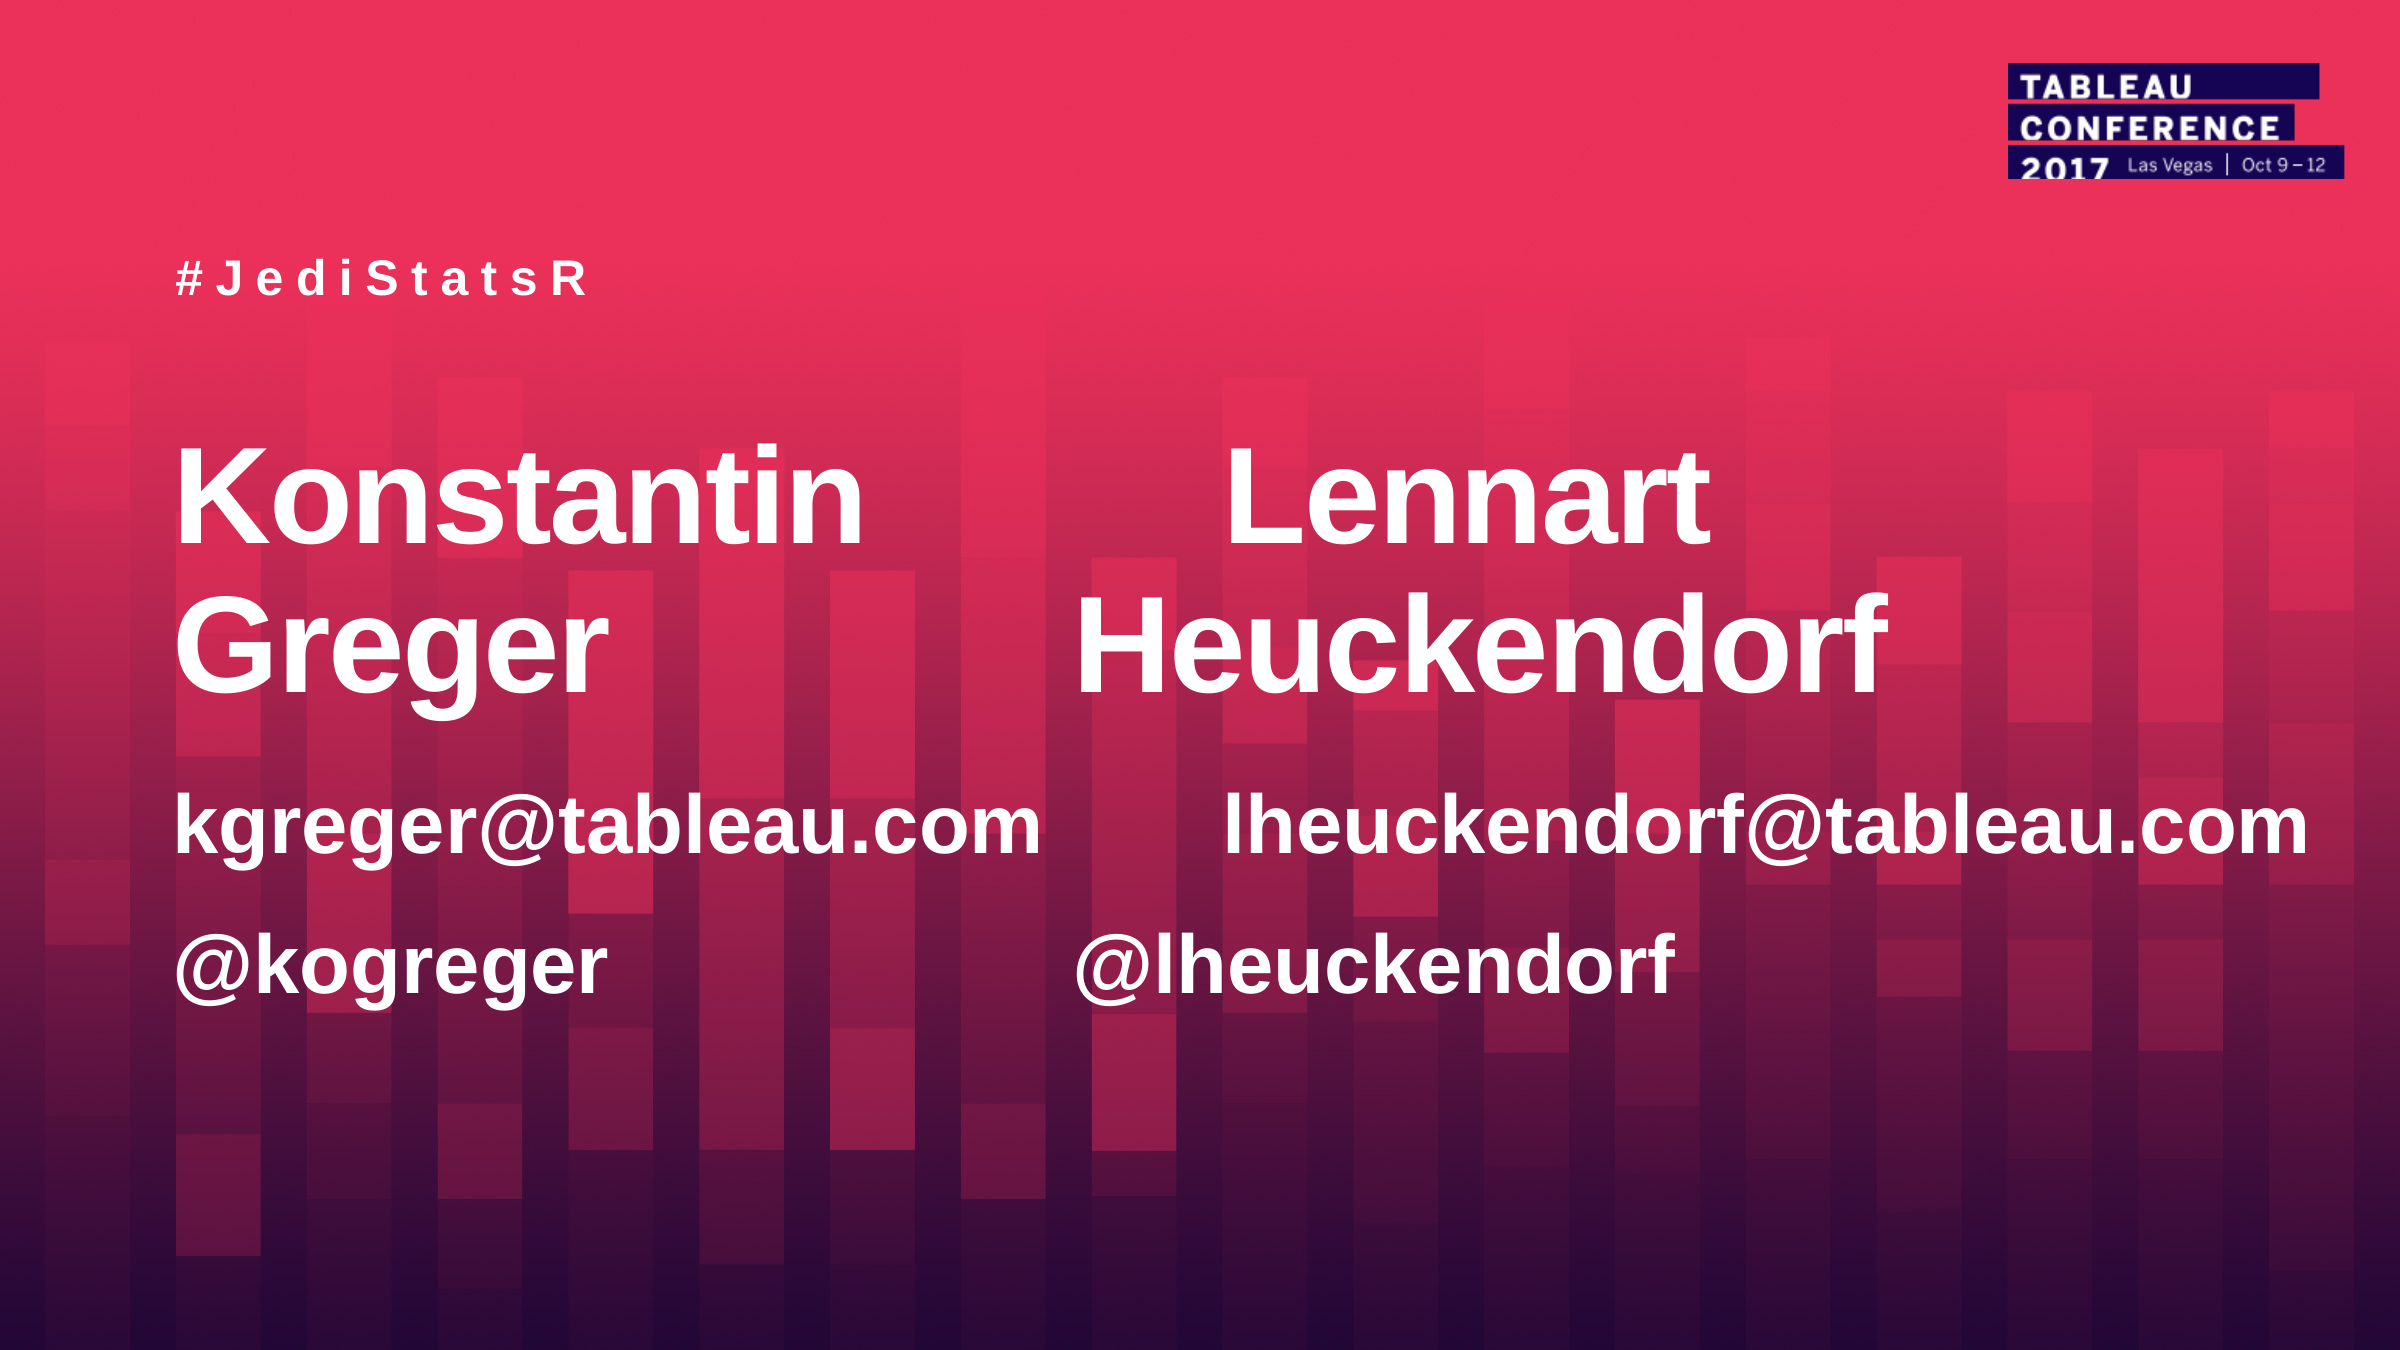

#JediStatsR
# Konstantin			Lennart Greger				Heuckendorf
kgreger@tableau.com		lheuckendorf@tableau.com
@kogreger				@lheuckendorf